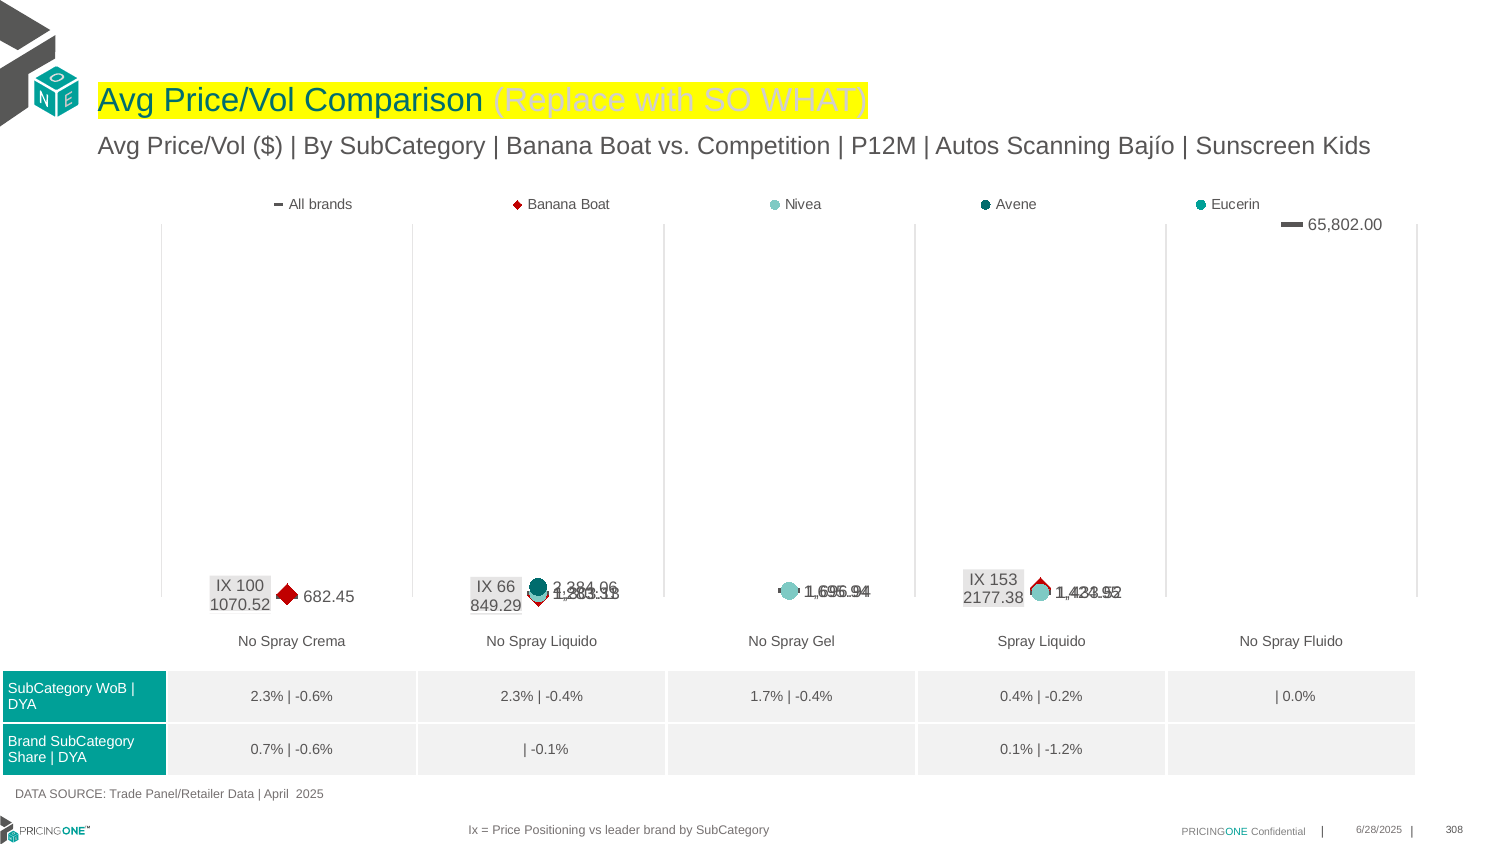

# Avg Price/Vol Comparison (Replace with SO WHAT)
Avg Price/Vol ($) | By SubCategory | Banana Boat vs. Competition | P12M | Autos Scanning Bajío | Sunscreen Kids

### Chart

| Category | All brands | Banana Boat | Nivea | Avene | Eucerin |
|---|---|---|---|---|---|
| IX 100 | 682.45 | 1070.52 | None | None | None |
| IX 66 | 1303.13 | 849.29 | 1283.31 | 2384.06 | None |
| None | 1696.94 | None | 1695.94 | None | None |
| IX 153 | 1433.52 | 2177.38 | 1424.95 | None | None |
| None | 65802.0 | None | None | None | None |
|  | No Spray Crema | No Spray Liquido | No Spray Gel | Spray Liquido | No Spray Fluido |
| --- | --- | --- | --- | --- | --- |
| SubCategory WoB | DYA | 2.3% | -0.6% | 2.3% | -0.4% | 1.7% | -0.4% | 0.4% | -0.2% | | 0.0% |
| Brand SubCategory Share | DYA | 0.7% | -0.6% | | -0.1% |  | 0.1% | -1.2% |  |
DATA SOURCE: Trade Panel/Retailer Data | April  2025
Ix = Price Positioning vs leader brand by SubCategory
6/28/2025
308